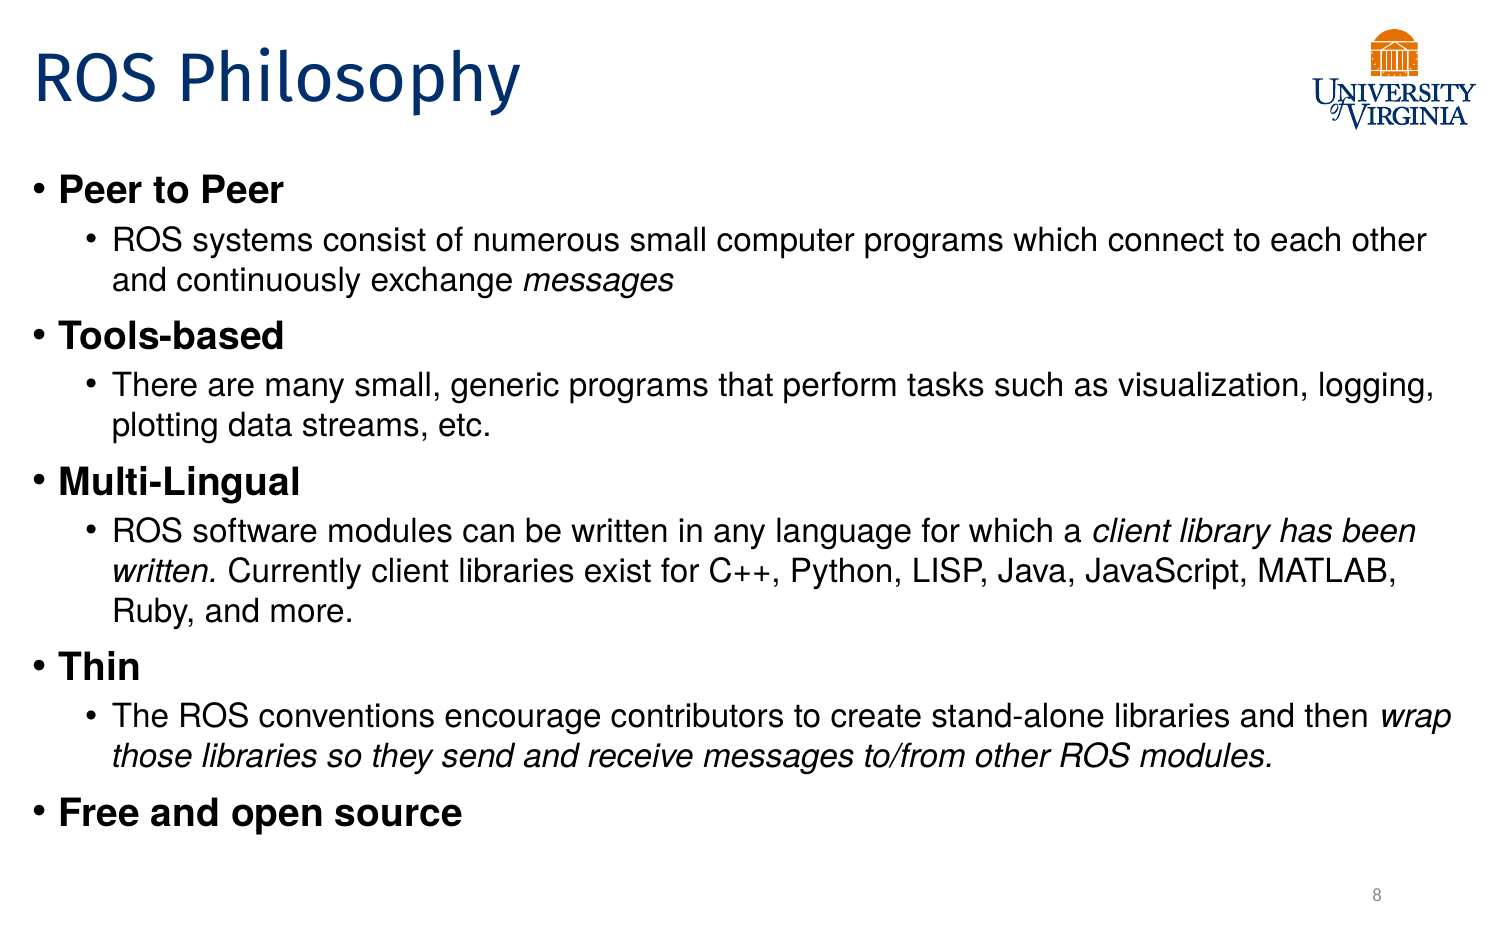

# ROS Philosophy
Peer to Peer
ROS systems consist of numerous small computer programs which connect to each other and continuously exchange messages
Tools-based
There are many small, generic programs that perform tasks such as visualization, logging, plotting data streams, etc.
Multi-Lingual
ROS software modules can be written in any language for which a client library has been written. Currently client libraries exist for C++, Python, LISP, Java, JavaScript, MATLAB, Ruby, and more.
Thin
The ROS conventions encourage contributors to create stand-alone libraries and then wrap those libraries so they send and receive messages to/from other ROS modules.
Free and open source

8